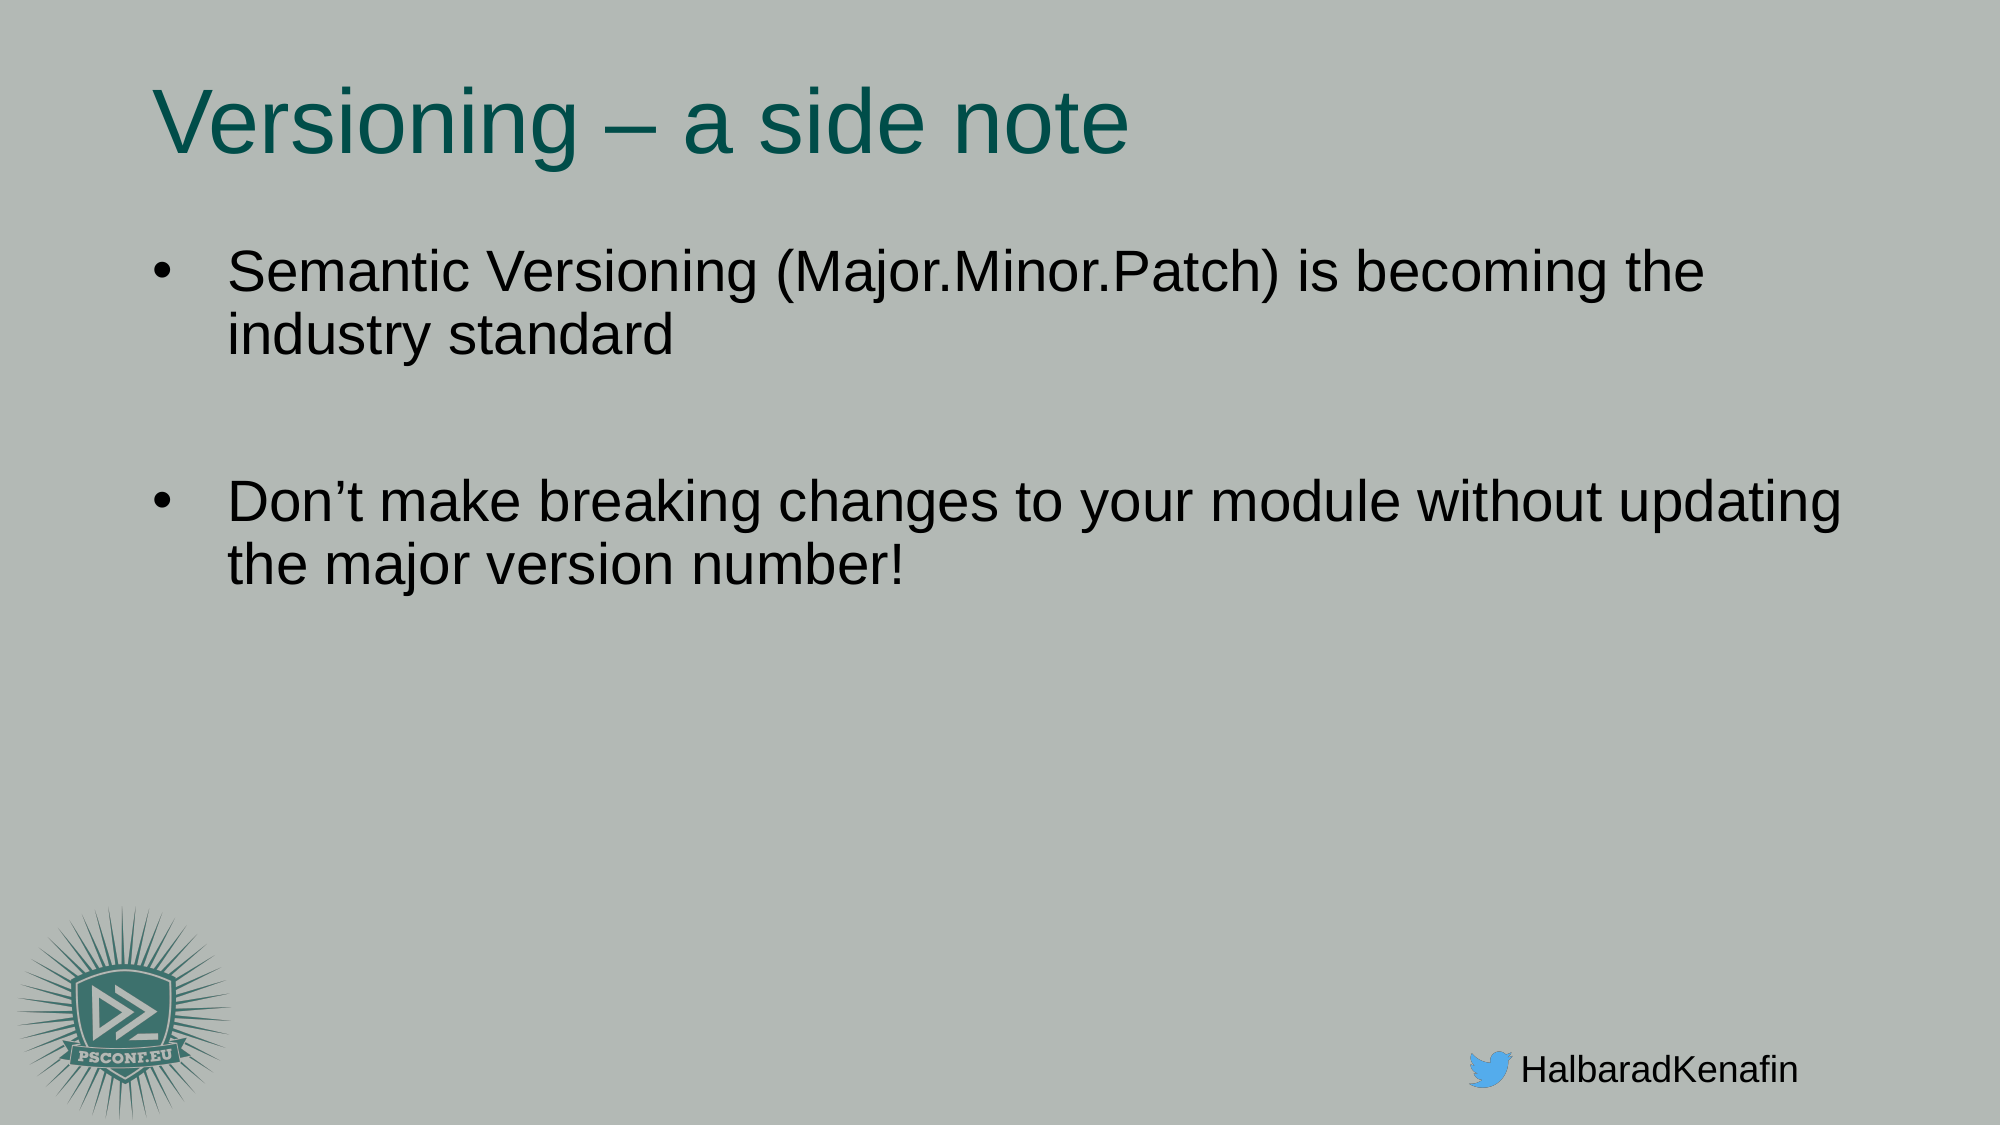

# Versioning – a side note
Semantic Versioning (Major.Minor.Patch) is becoming the industry standard

Don’t make breaking changes to your module without updating the major version number!

HalbaradKenafin